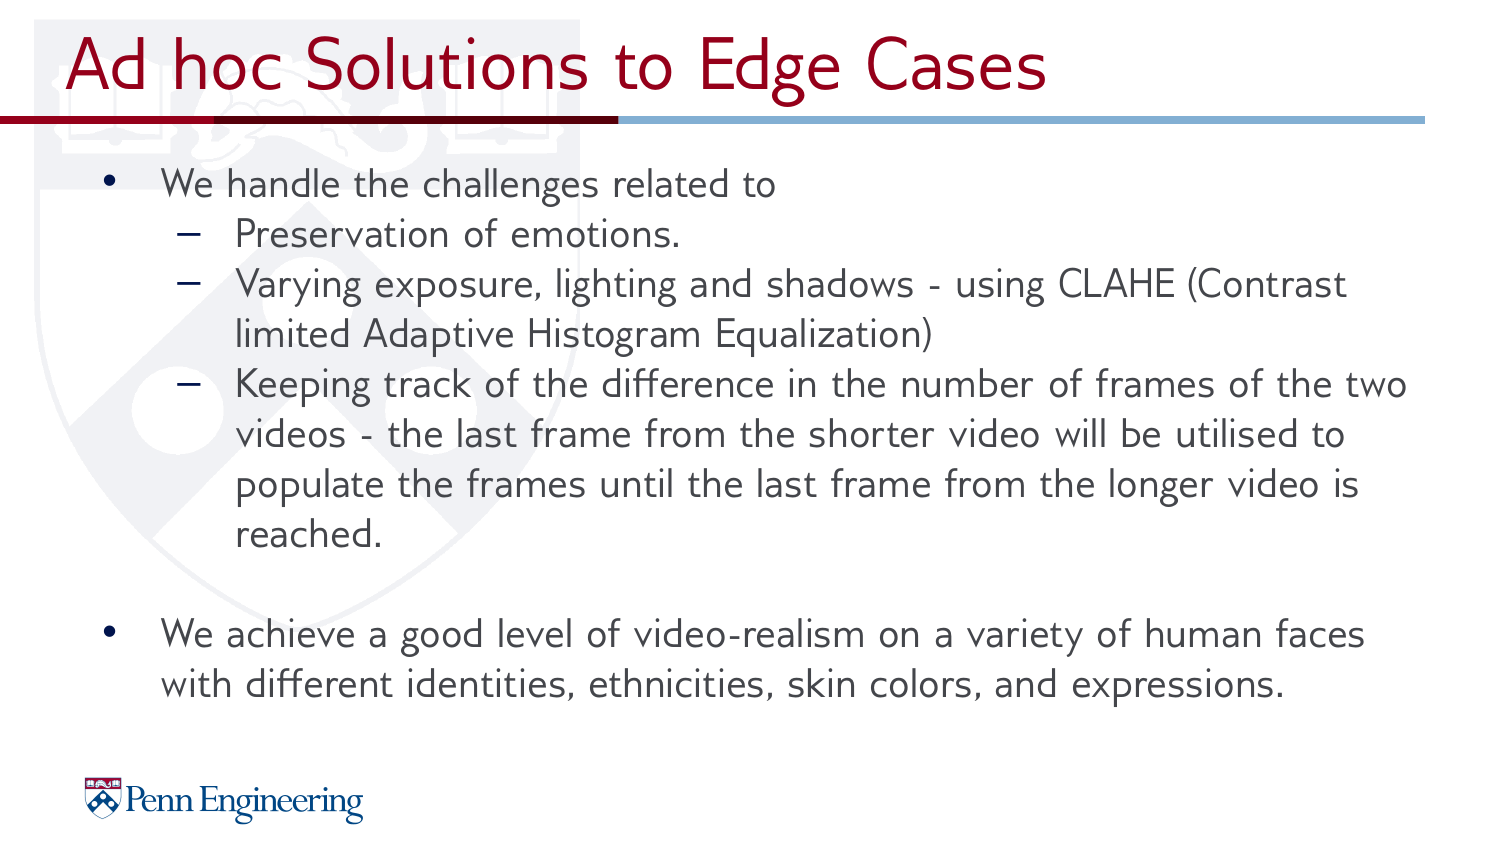

# Ad hoc Solutions to Edge Cases
We handle the challenges related to
Preservation of emotions.
Varying exposure, lighting and shadows - using CLAHE (Contrast limited Adaptive Histogram Equalization)
Keeping track of the difference in the number of frames of the two videos - the last frame from the shorter video will be utilised to populate the frames until the last frame from the longer video is reached.
We achieve a good level of video-realism on a variety of human faces with different identities, ethnicities, skin colors, and expressions.